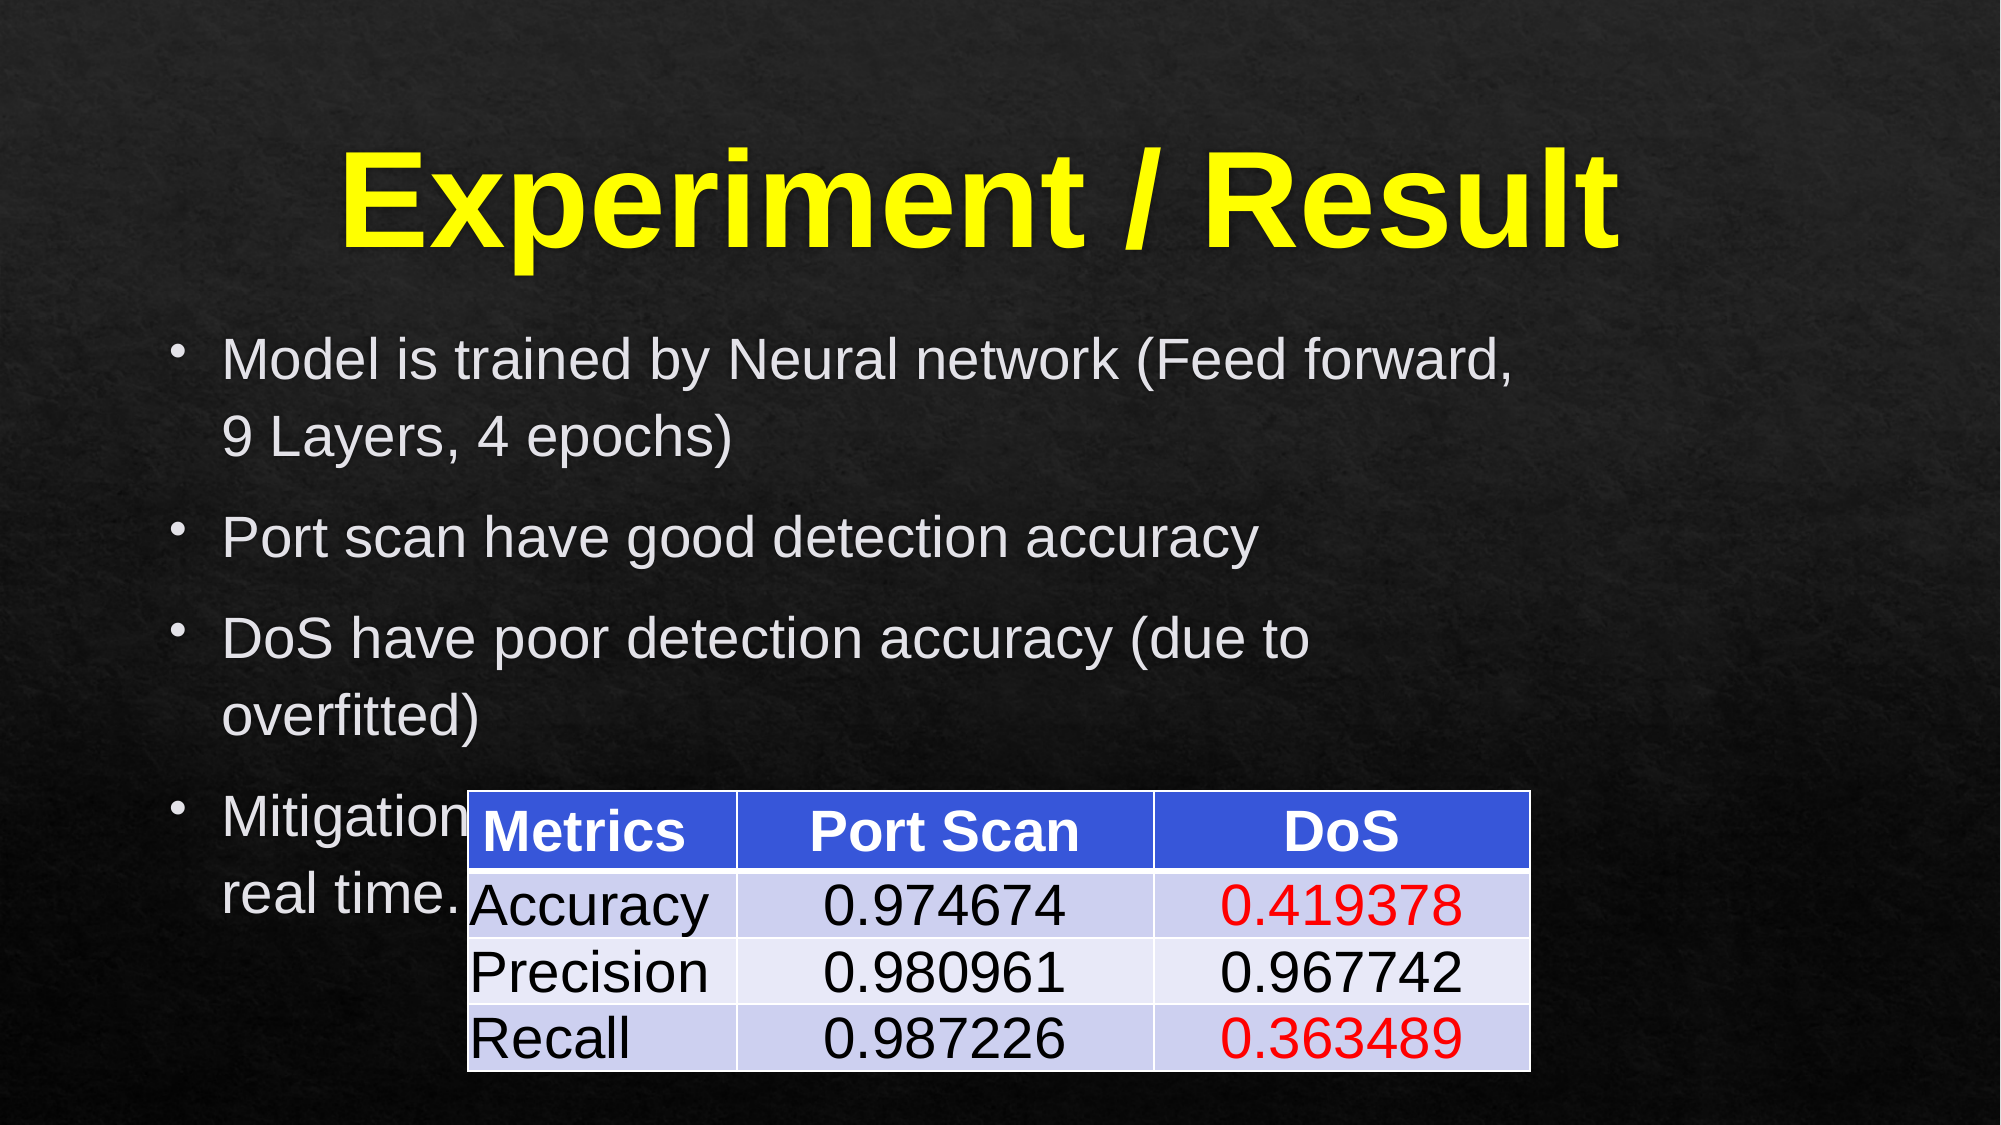

# Experiment / Result
Model is trained by Neural network (Feed forward, 9 Layers, 4 epochs)
Port scan have good detection accuracy
DoS have poor detection accuracy (due to overfitted)
Mitigation time is quite slow and not suitable for real time. (6.5-8.5 second)

| Metrics | Port Scan | DoS |
| --- | --- | --- |
| Accuracy | 0.974674 | 0.419378 |
| Precision | 0.980961 | 0.967742 |
| Recall | 0.987226 | 0.363489 |